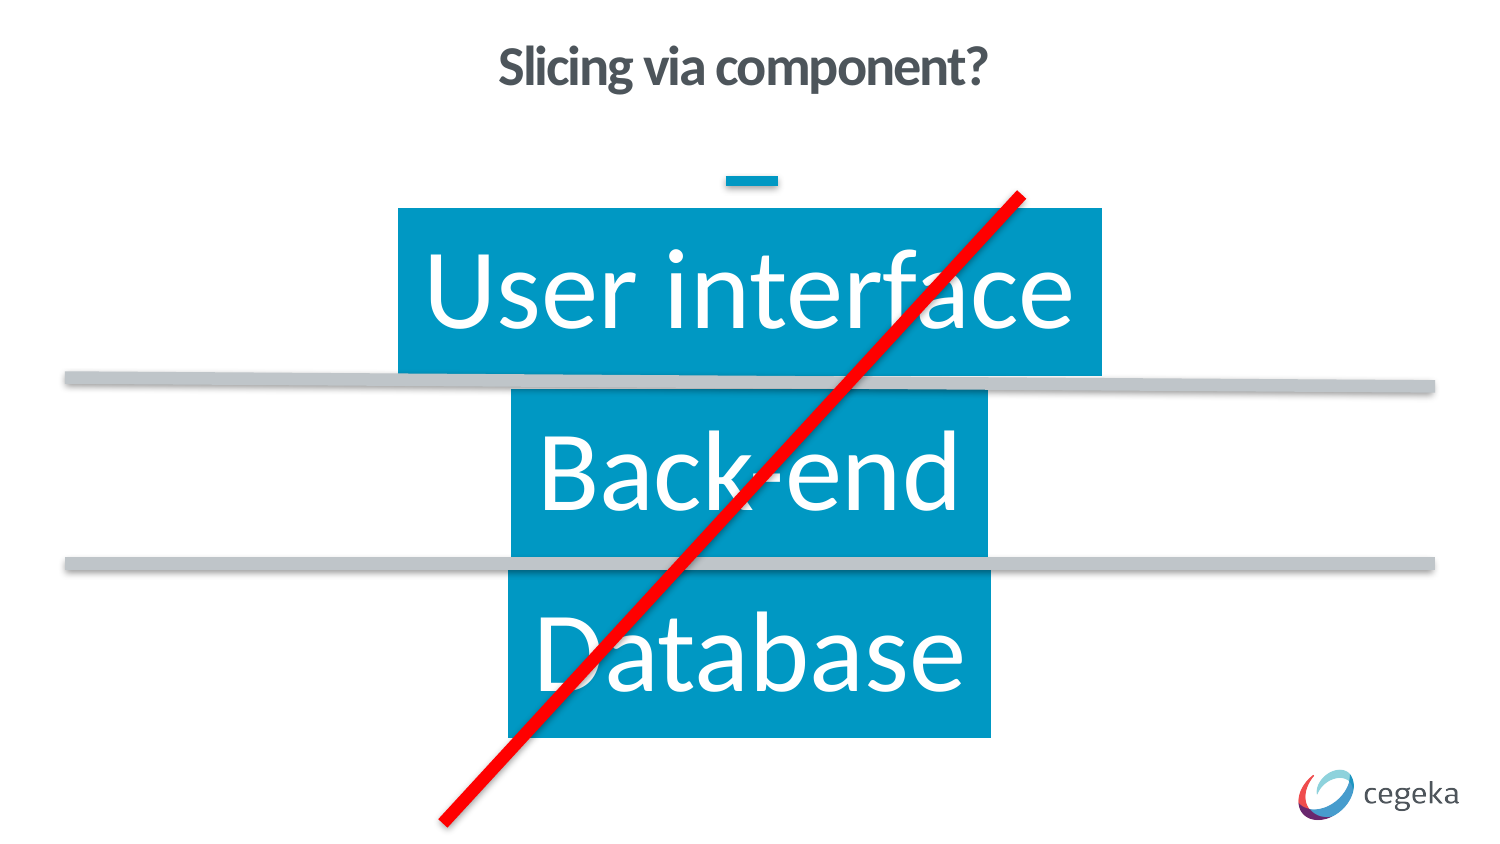

# Slicing via component?

User interface
Back-end
Database